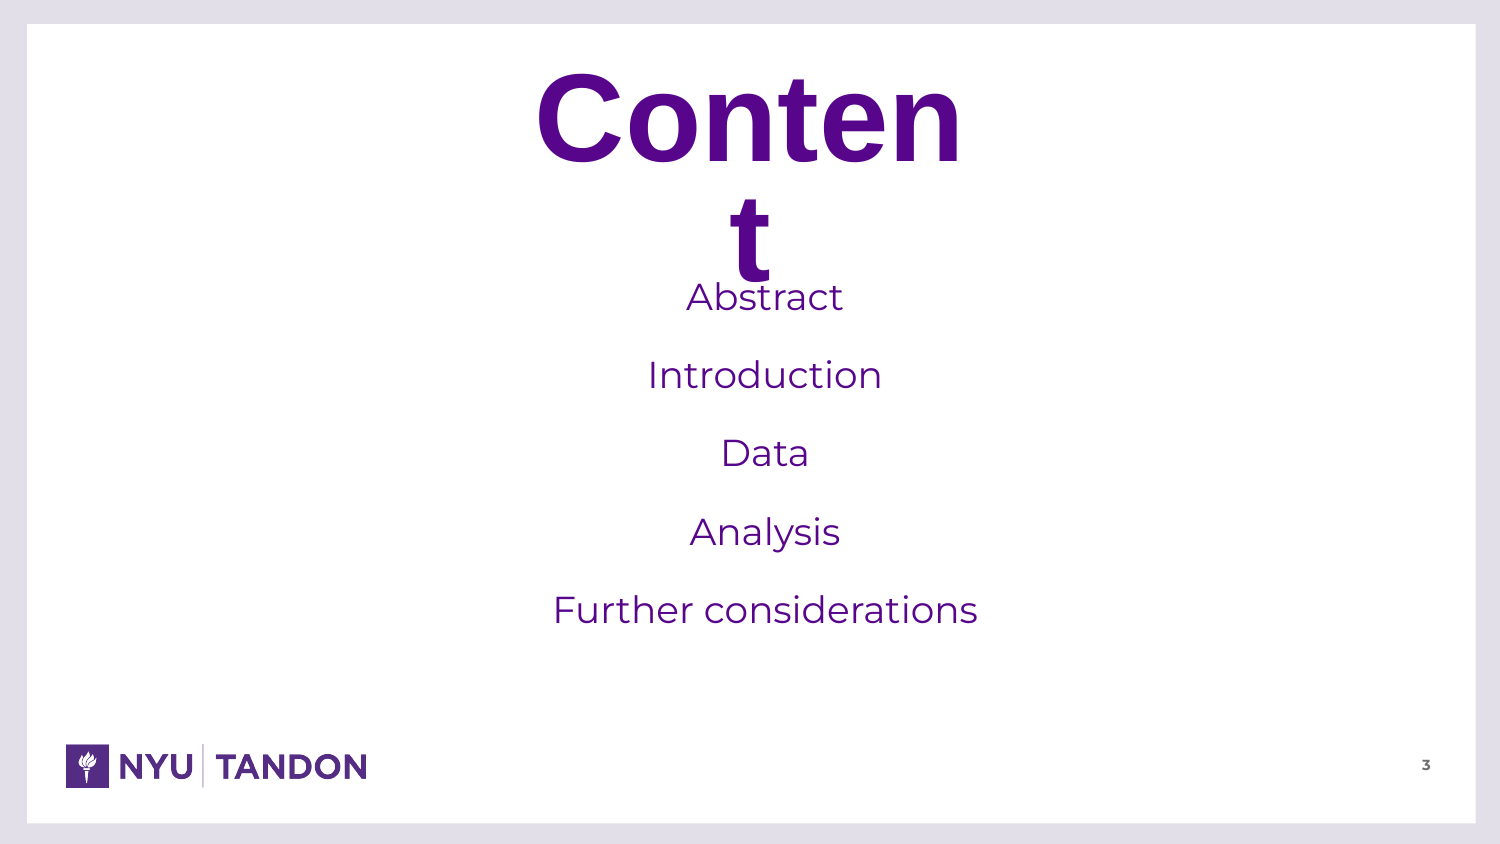

Content
# Abstract
Introduction
Data
Analysis
Further considerations